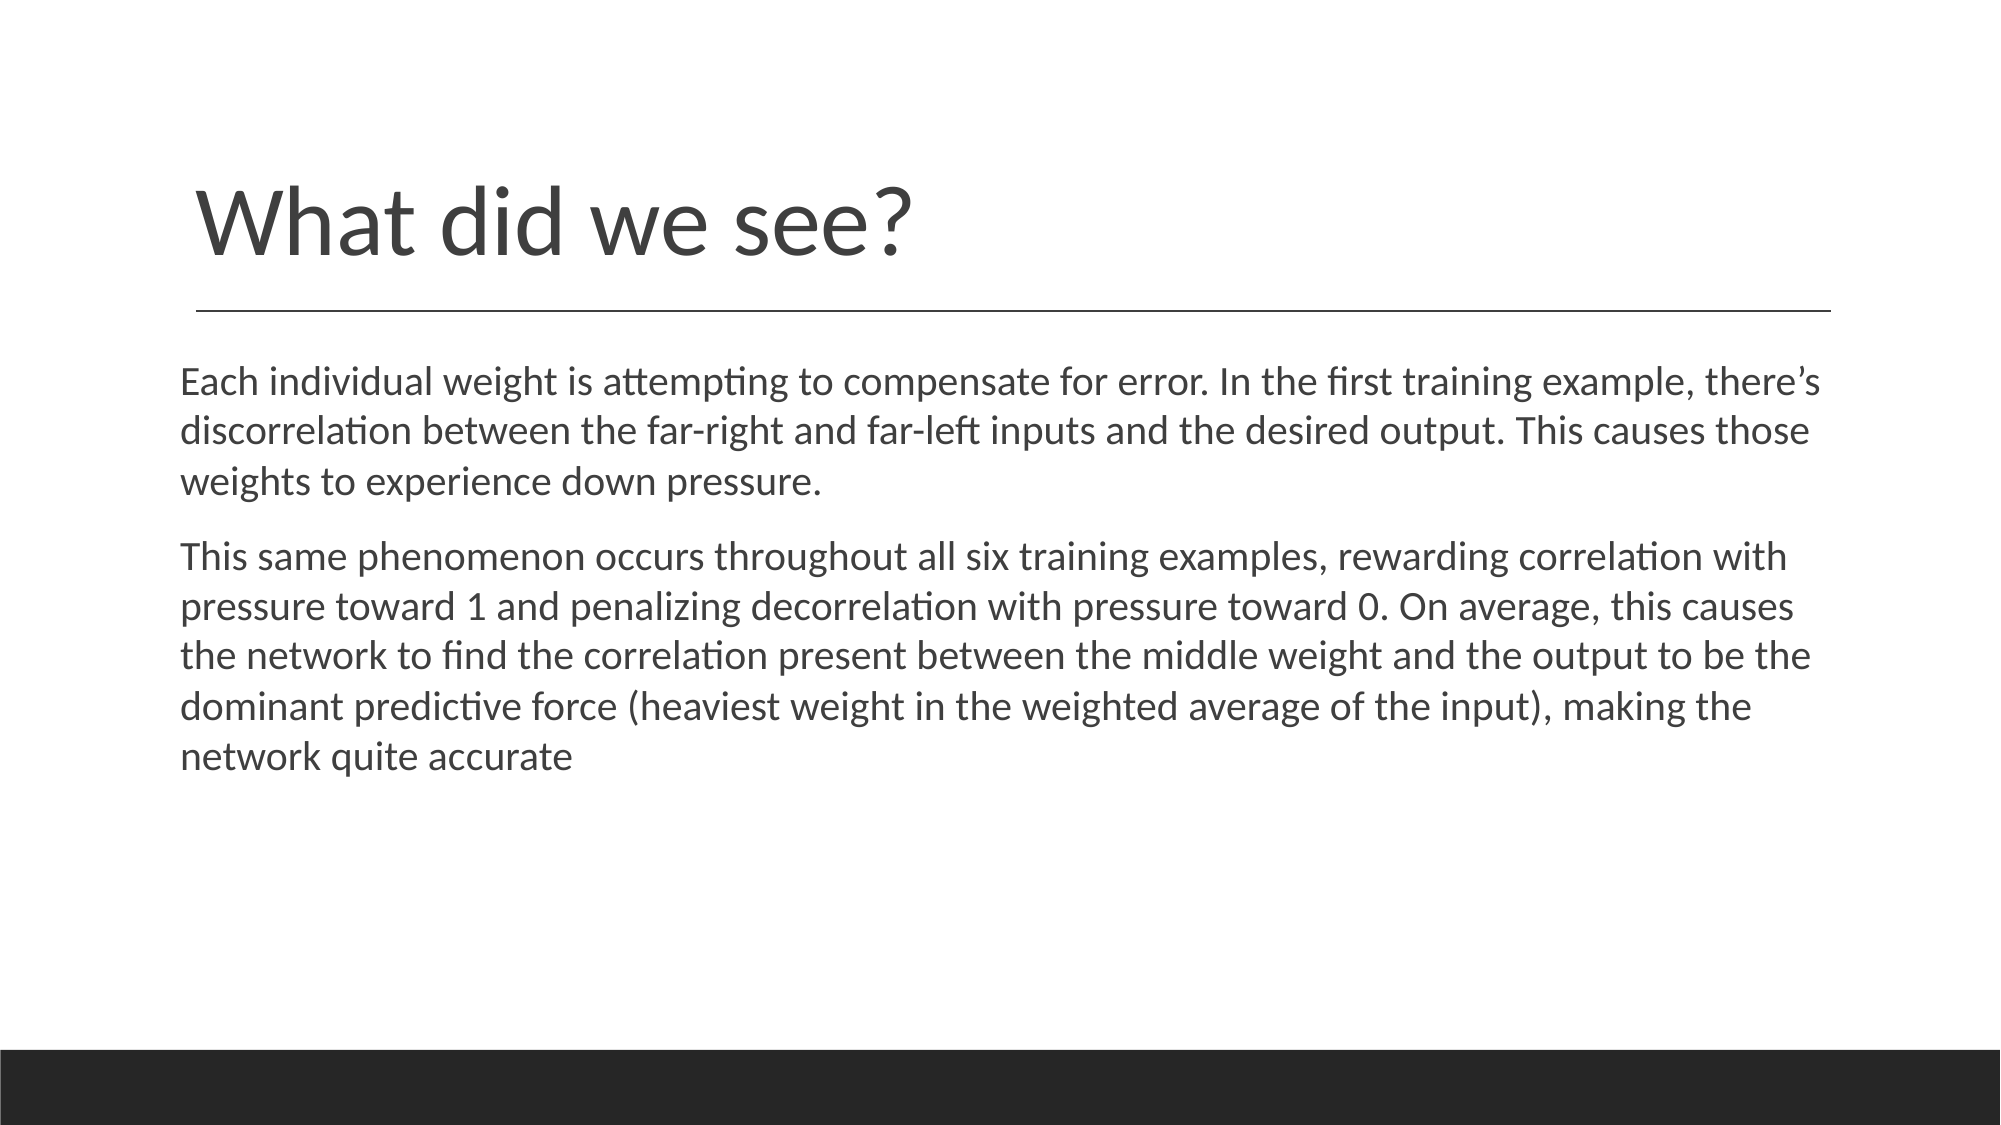

# What did we see?
Each individual weight is attempting to compensate for error. In the first training example, there’s discorrelation between the far-right and far-left inputs and the desired output. This causes those weights to experience down pressure.
This same phenomenon occurs throughout all six training examples, rewarding correlation with pressure toward 1 and penalizing decorrelation with pressure toward 0. On average, this causes the network to find the correlation present between the middle weight and the output to be the dominant predictive force (heaviest weight in the weighted average of the input), making the network quite accurate